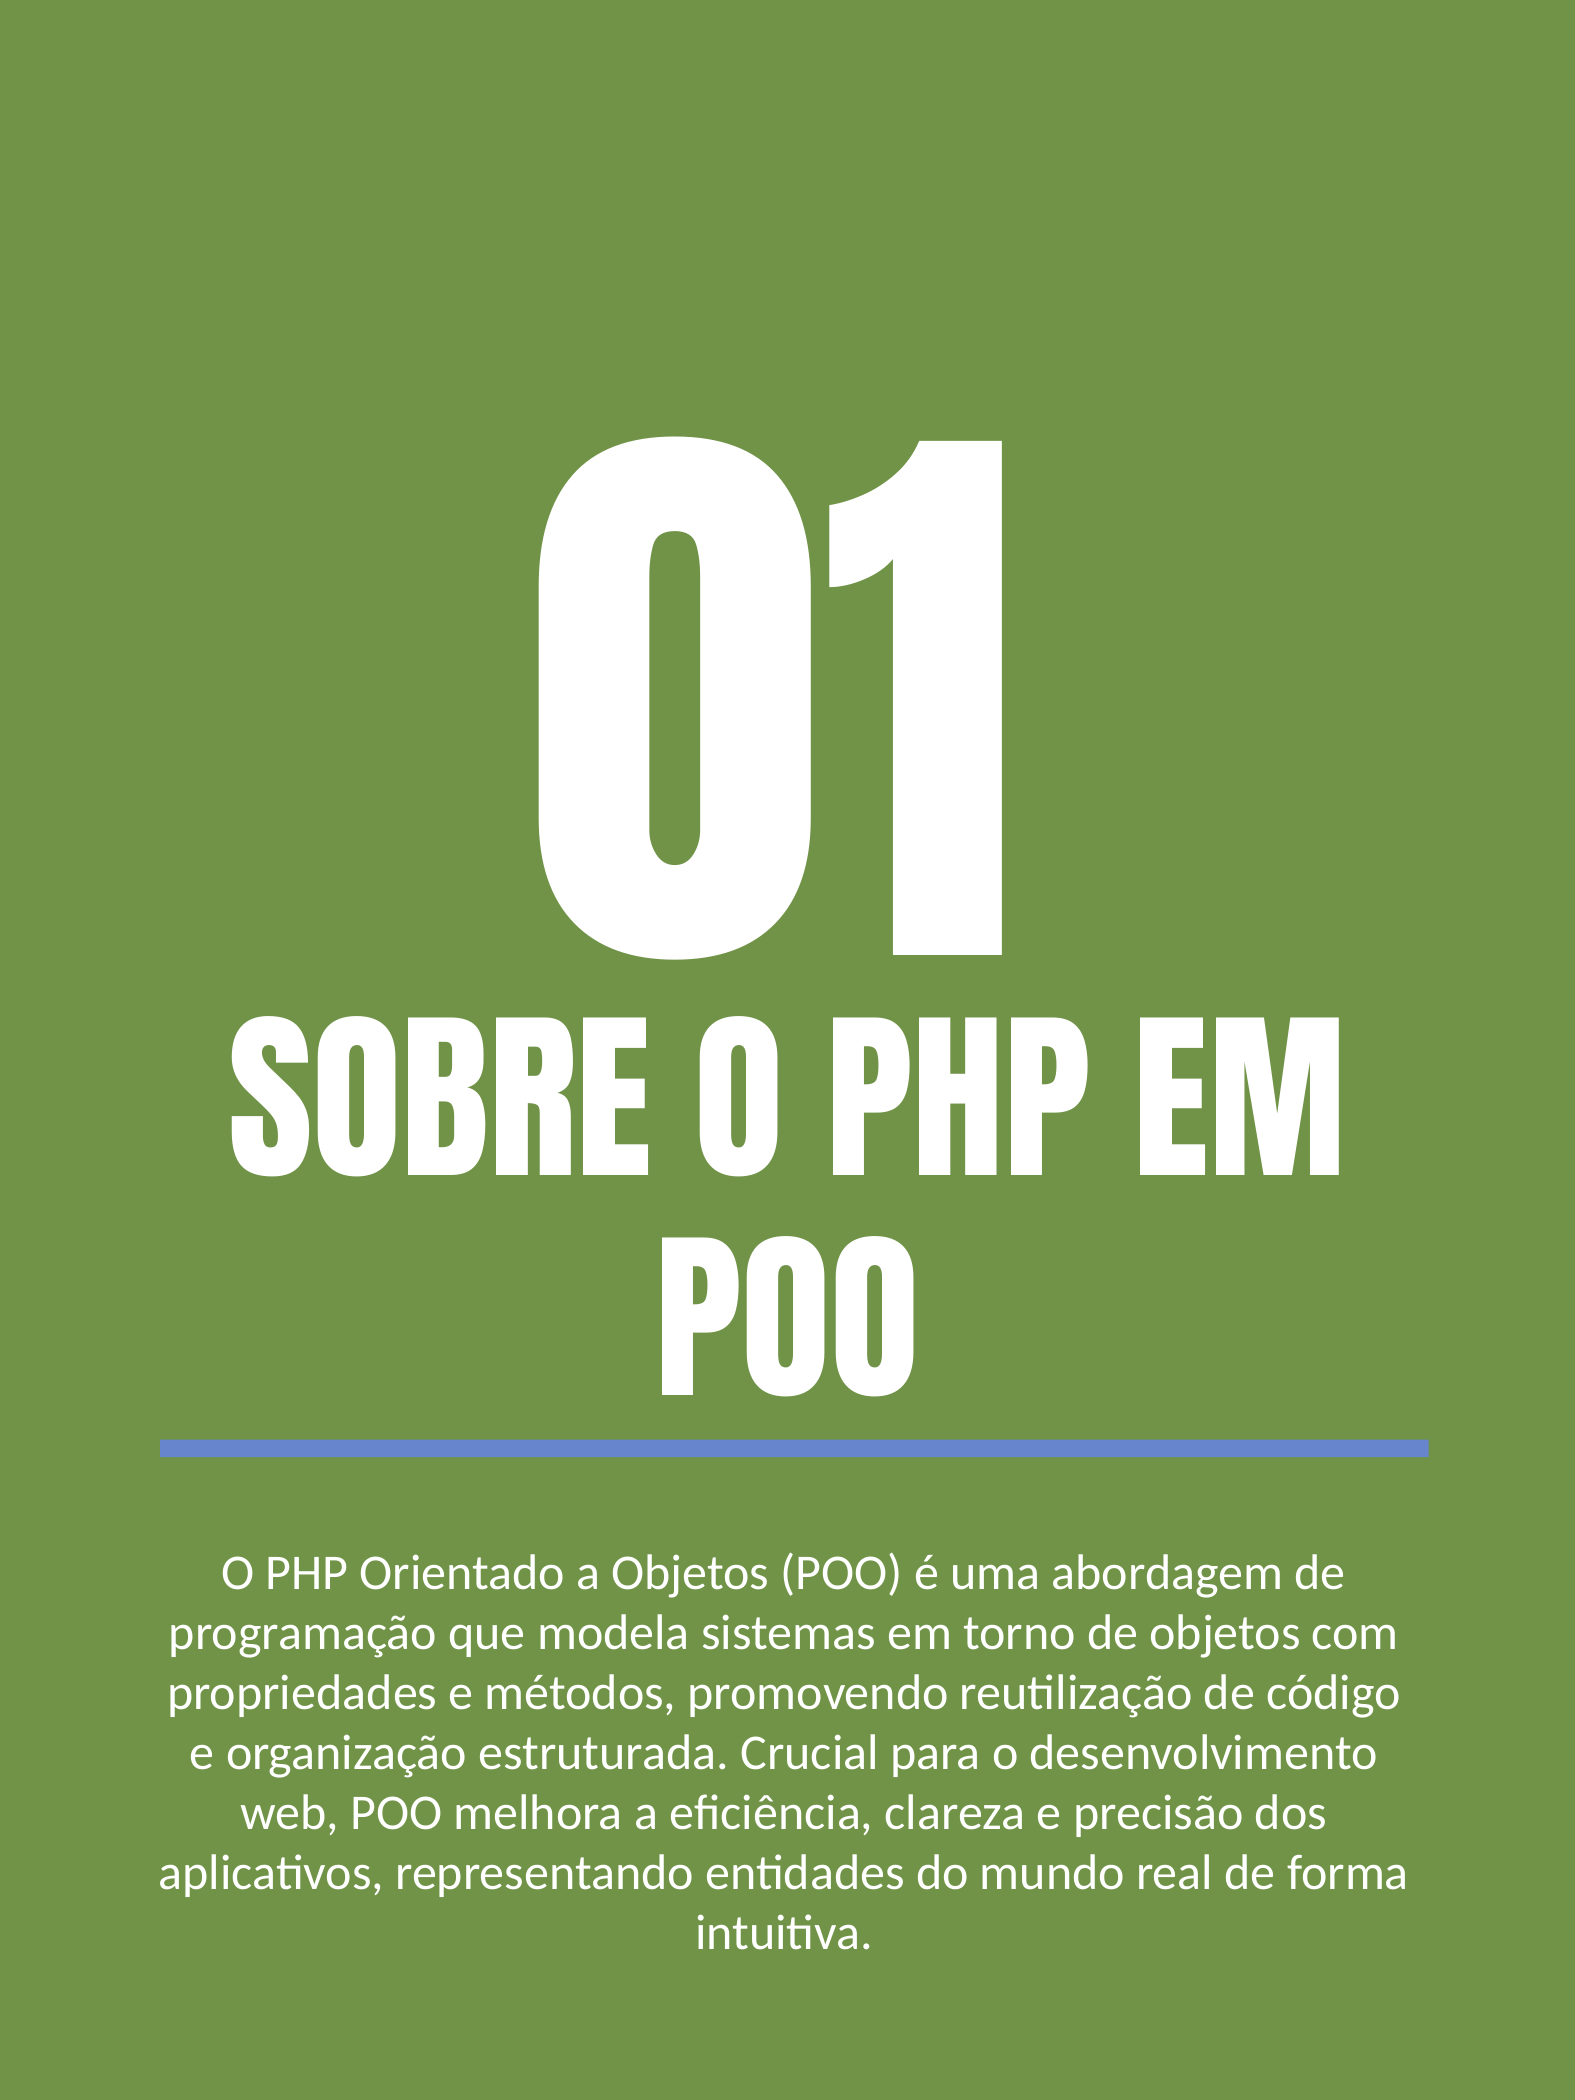

01
SOBRE O PHP EM POO

O PHP Orientado a Objetos (POO) é uma abordagem de programação que modela sistemas em torno de objetos com propriedades e métodos, promovendo reutilização de código e organização estruturada. Crucial para o desenvolvimento web, POO melhora a eficiência, clareza e precisão dos aplicativos, representando entidades do mundo real de forma intuitiva.
PHP POO QUEST - TADEU RAPHAEL
3